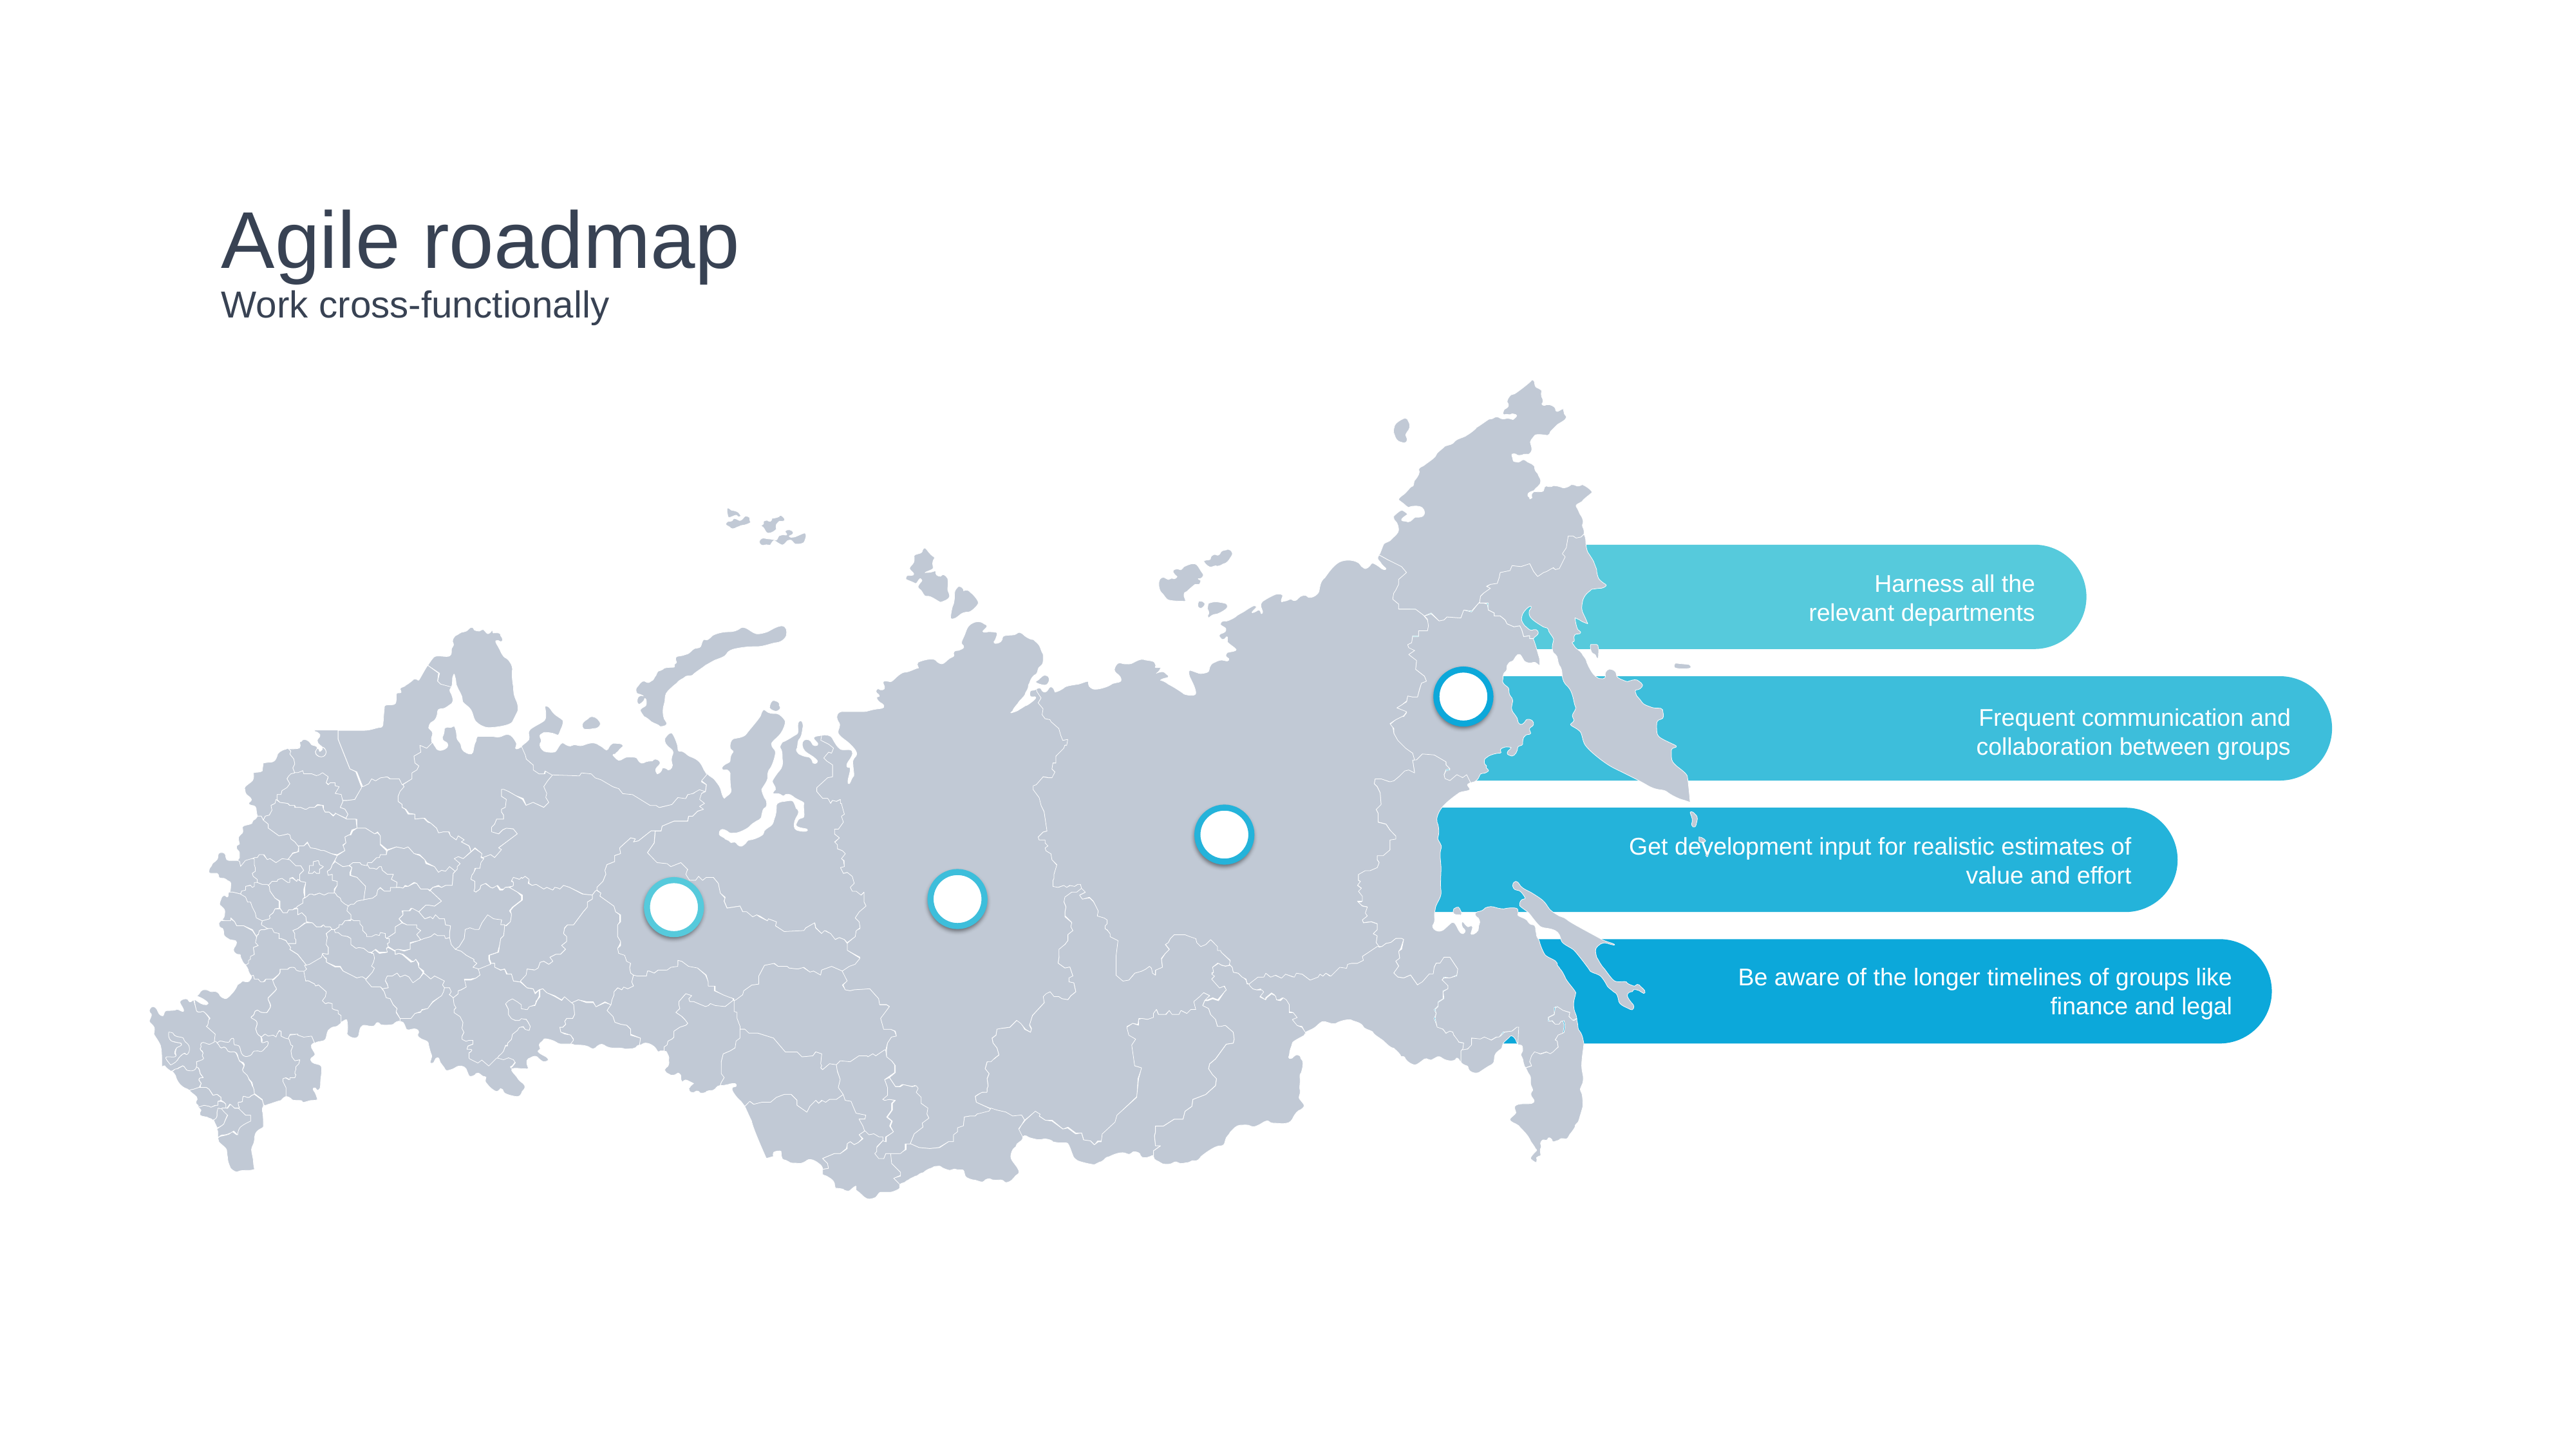

Agile roadmap
Work cross-functionally

Harness all the relevant departments

Frequent communication and collaboration between groups

Get development input for realistic estimates of value and effort

Be aware of the longer timelines of groups like finance and legal